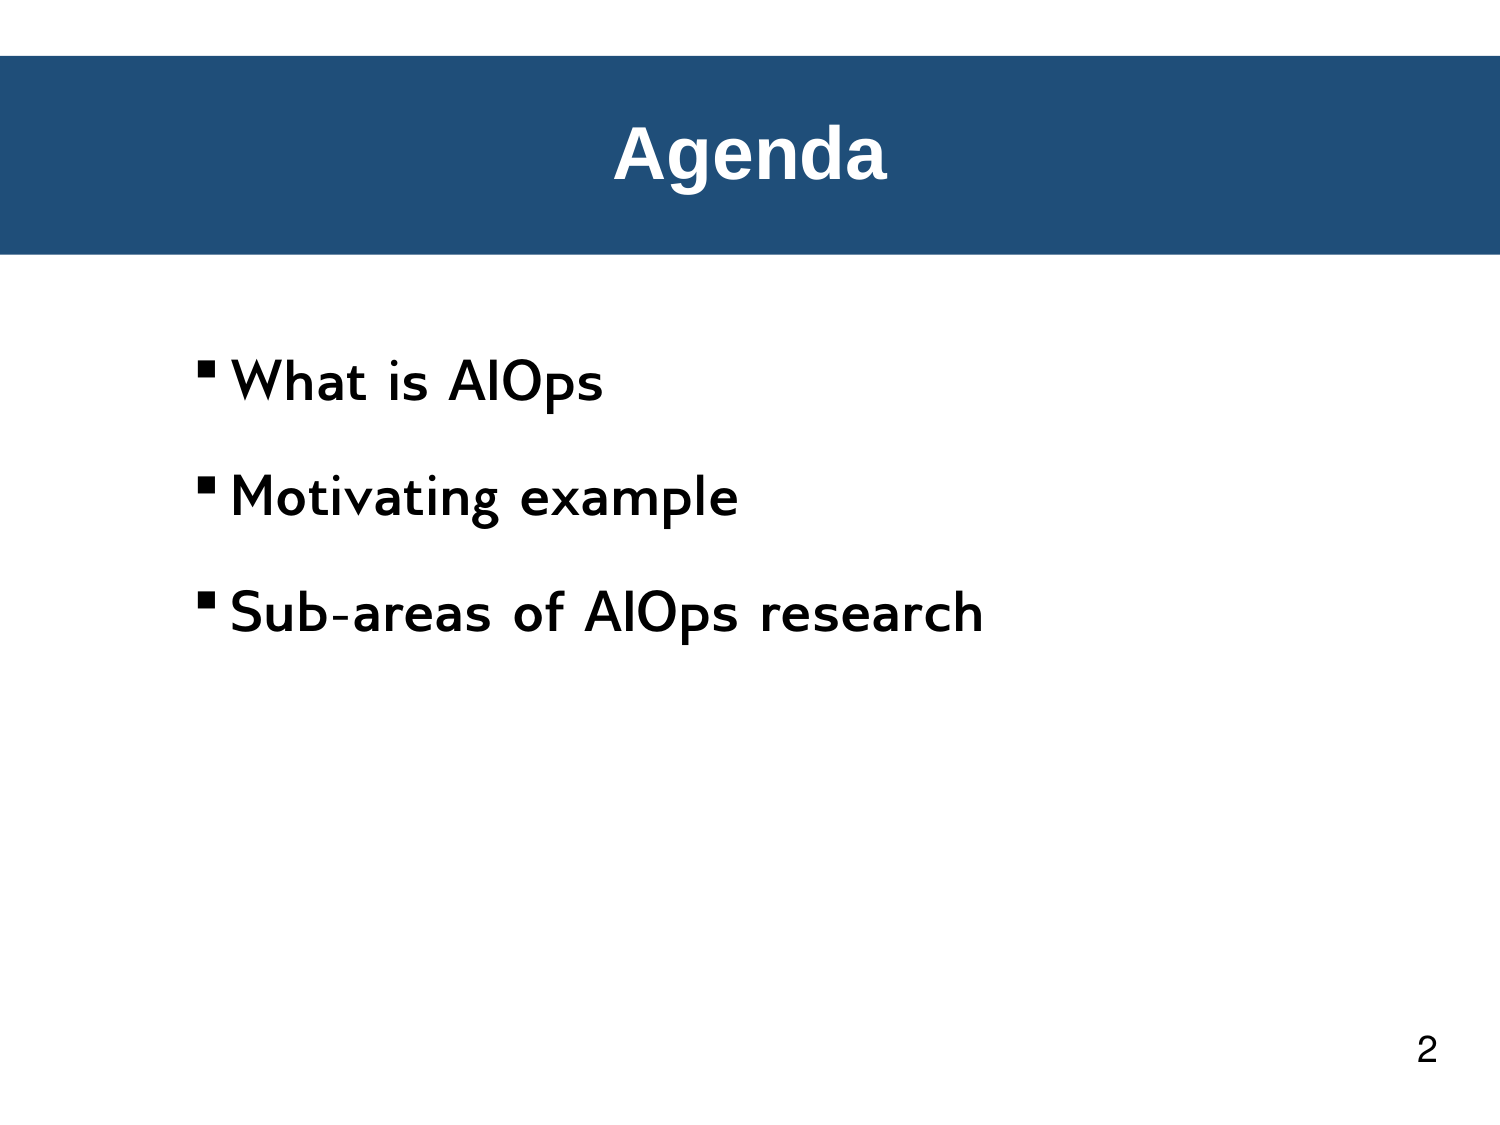

# Agenda
What is AIOps
Motivating example
Sub-areas of AIOps research
2